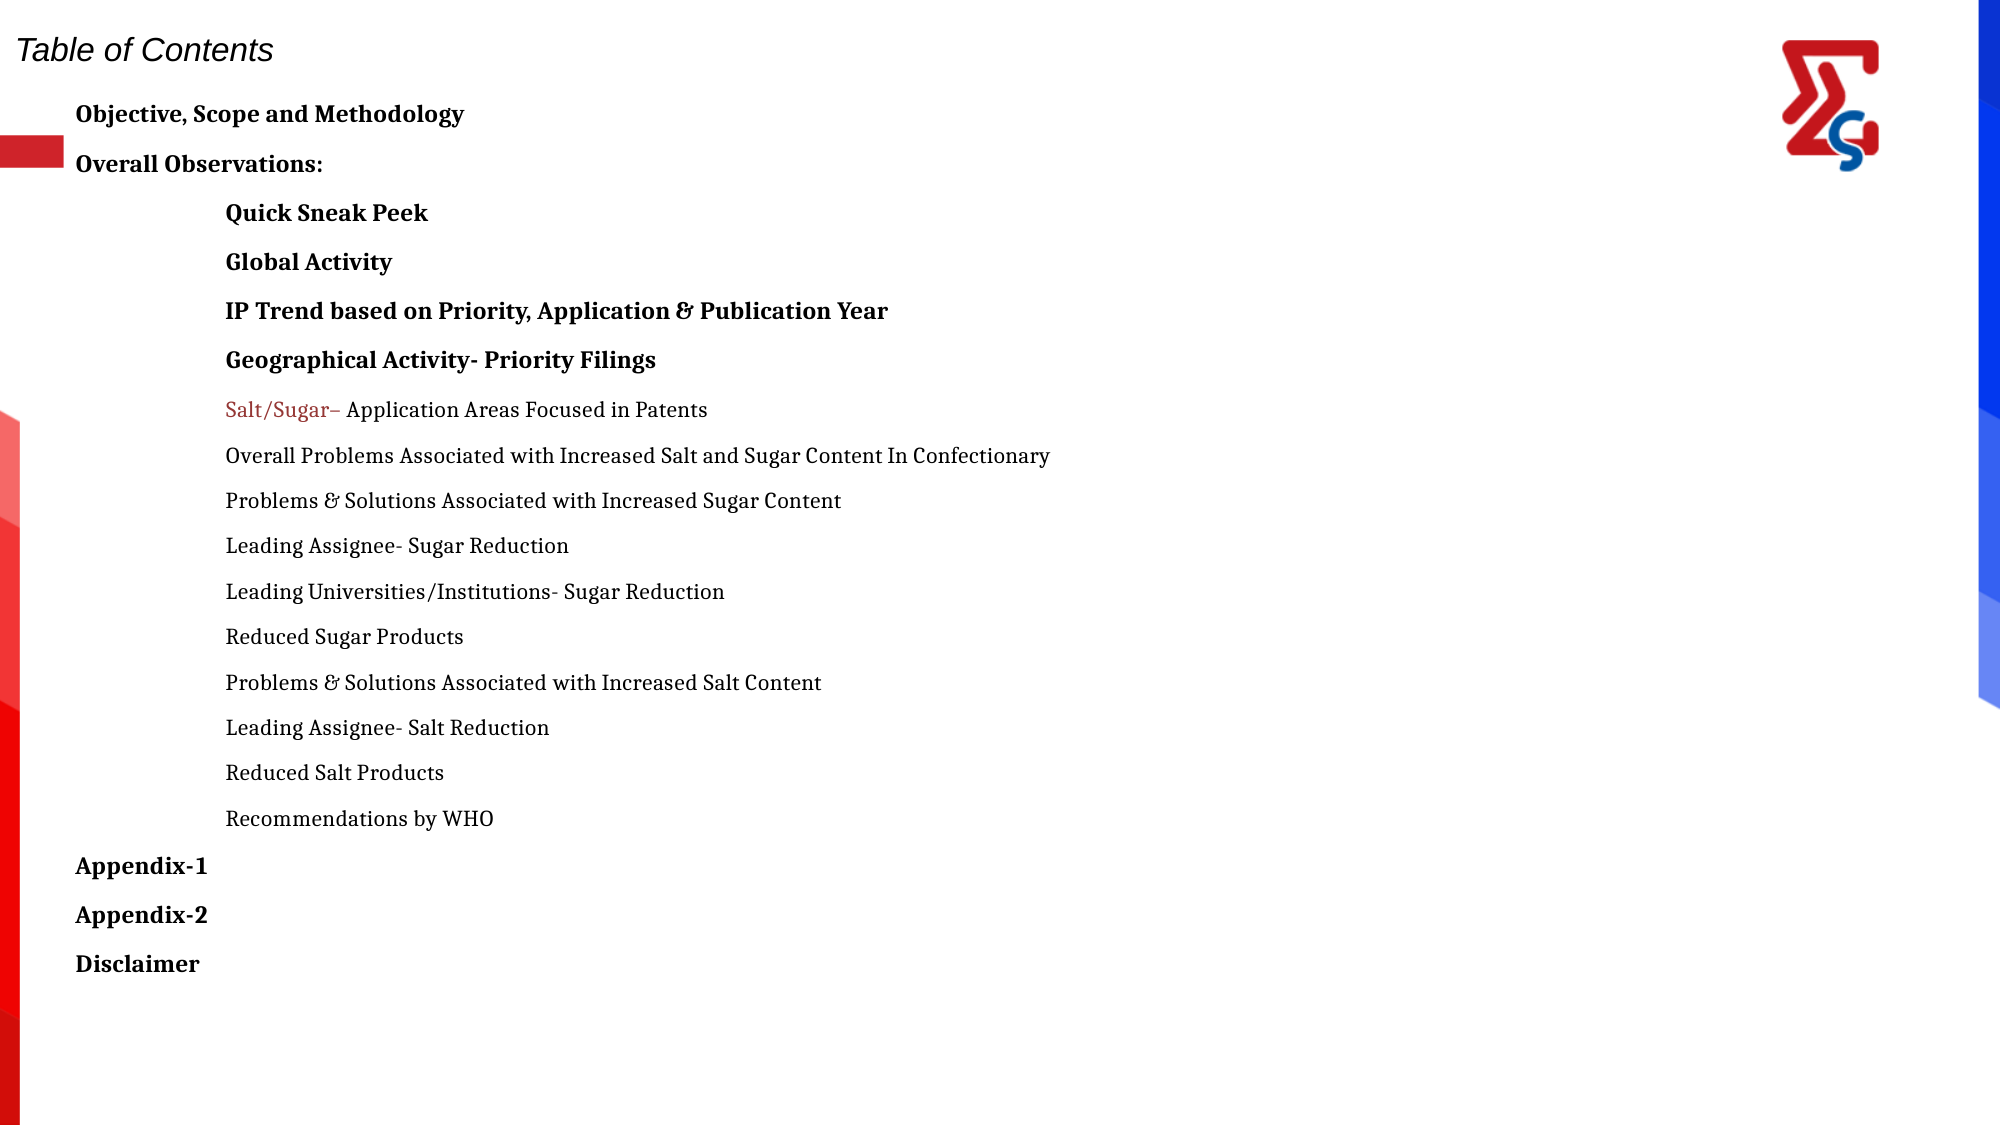

Table of Contents
Objective, Scope and Methodology
Overall Observations:
	Quick Sneak Peek
	Global Activity
	IP Trend based on Priority, Application & Publication Year
	Geographical Activity- Priority Filings
	Salt/Sugar– Application Areas Focused in Patents
	Overall Problems Associated with Increased Salt and Sugar Content In Confectionary
	Problems & Solutions Associated with Increased Sugar Content
	Leading Assignee- Sugar Reduction
	Leading Universities/Institutions- Sugar Reduction
	Reduced Sugar Products
	Problems & Solutions Associated with Increased Salt Content
	Leading Assignee- Salt Reduction
	Reduced Salt Products
	Recommendations by WHO
Appendix-1
Appendix-2
Disclaimer